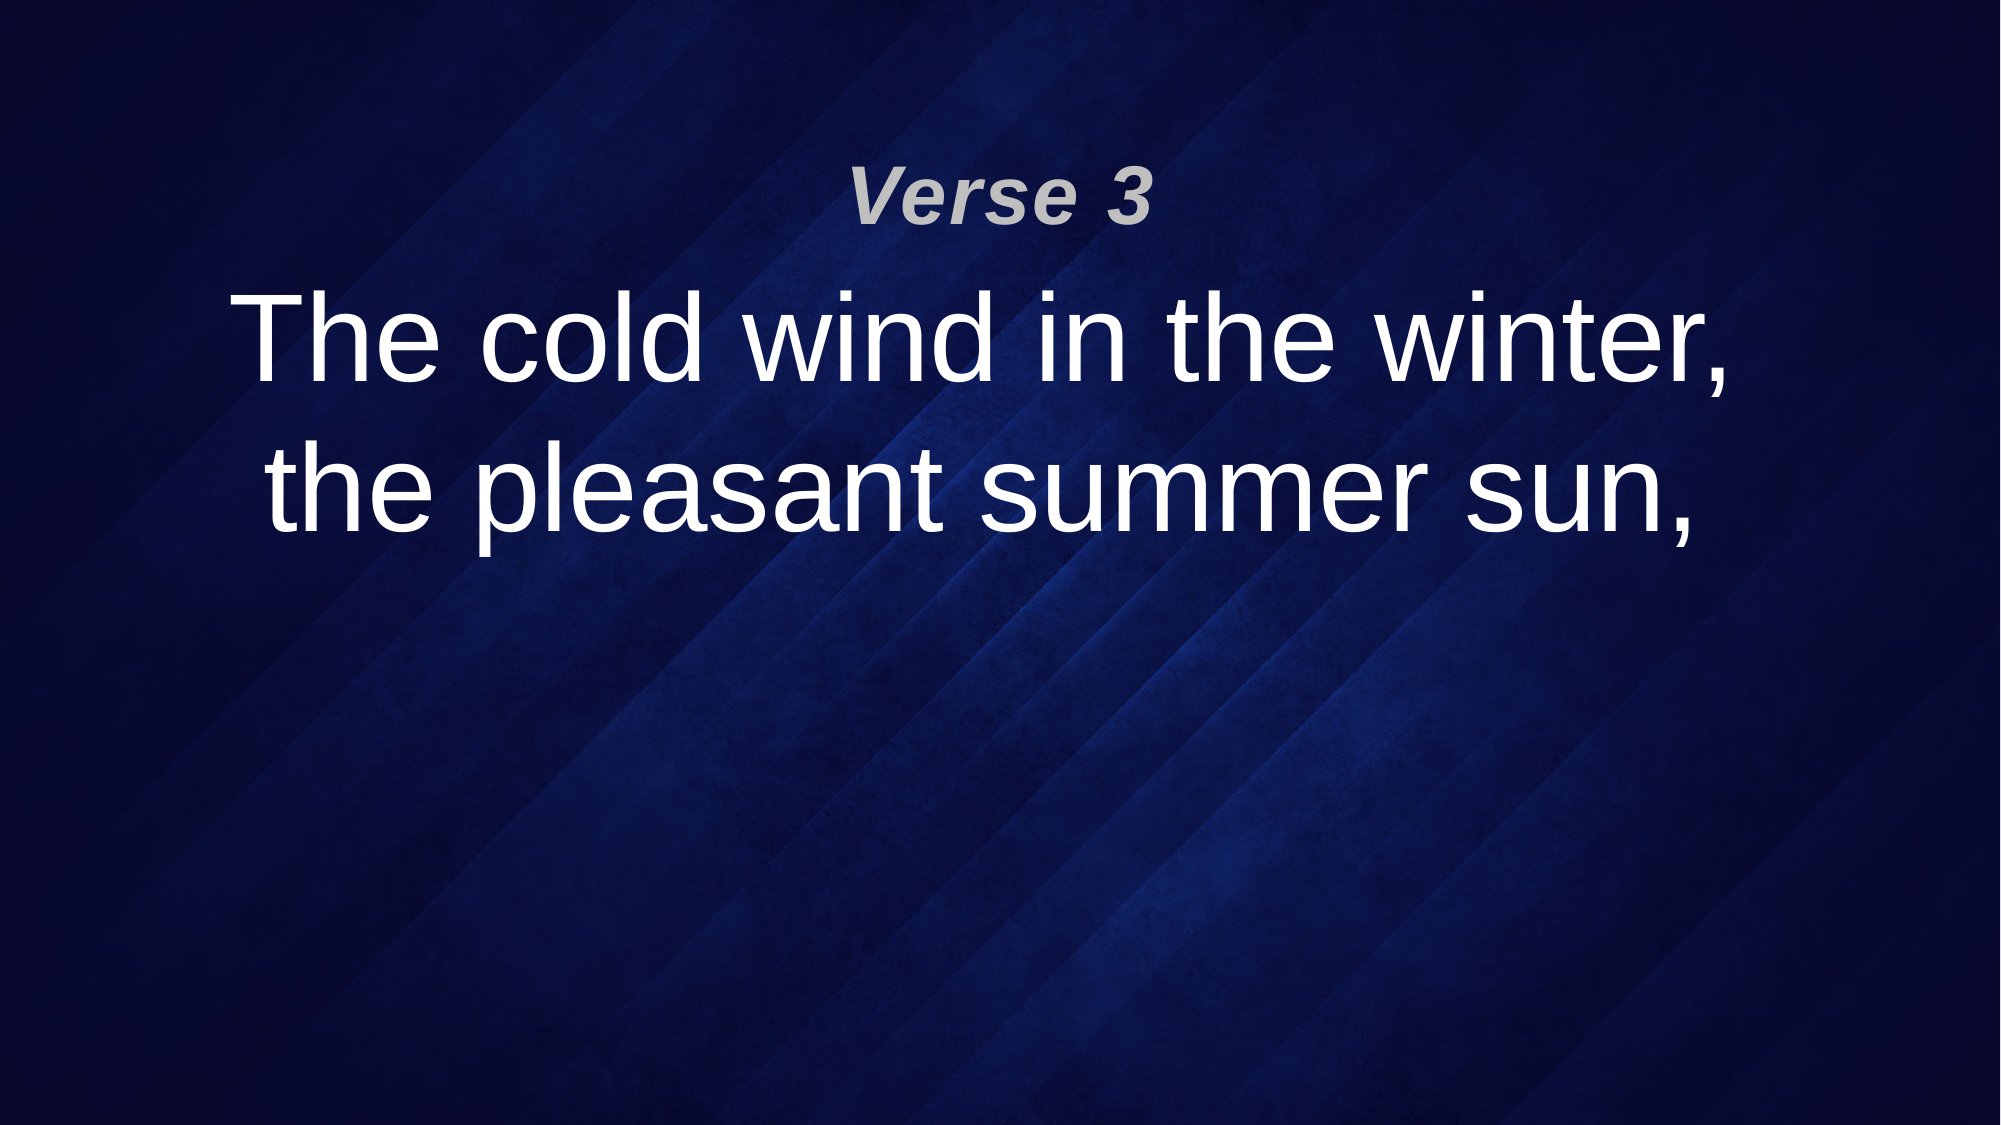

Verse 3
# The cold wind in the winter, the pleasant summer sun,